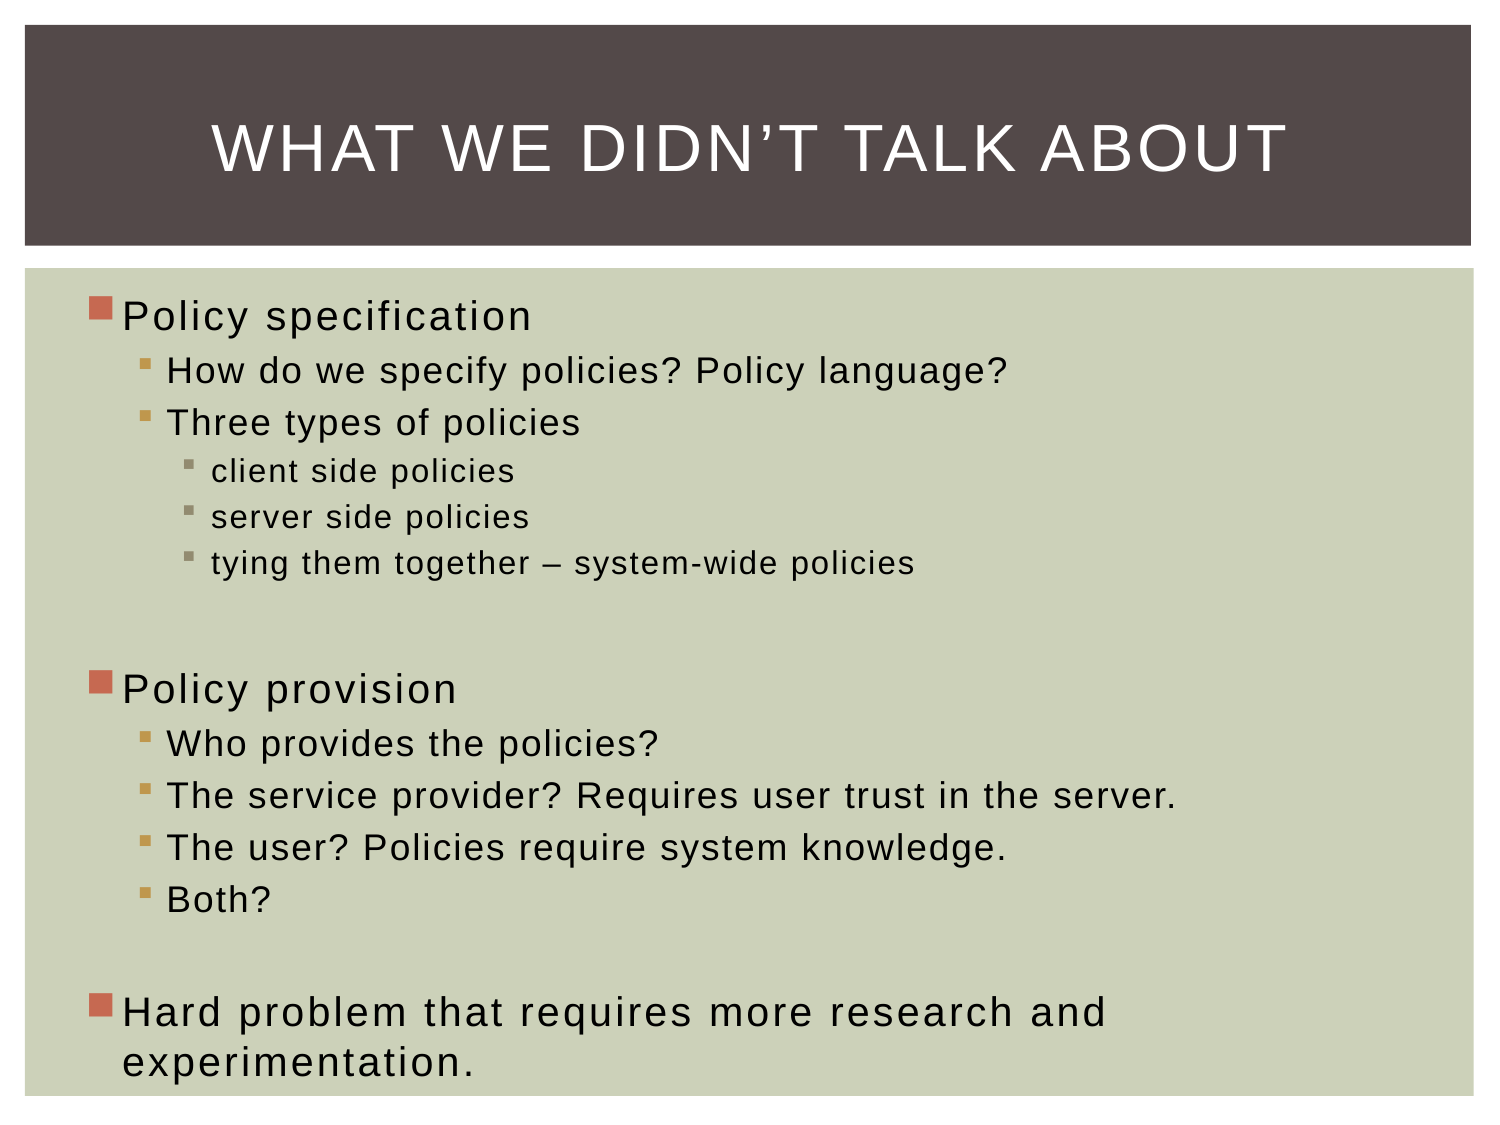

# What we didn’t talk about
Policy specification
How do we specify policies? Policy language?
Three types of policies
client side policies
server side policies
tying them together – system-wide policies

Policy provision
Who provides the policies?
The service provider? Requires user trust in the server.
The user? Policies require system knowledge.
Both?

Hard problem that requires more research and experimentation.